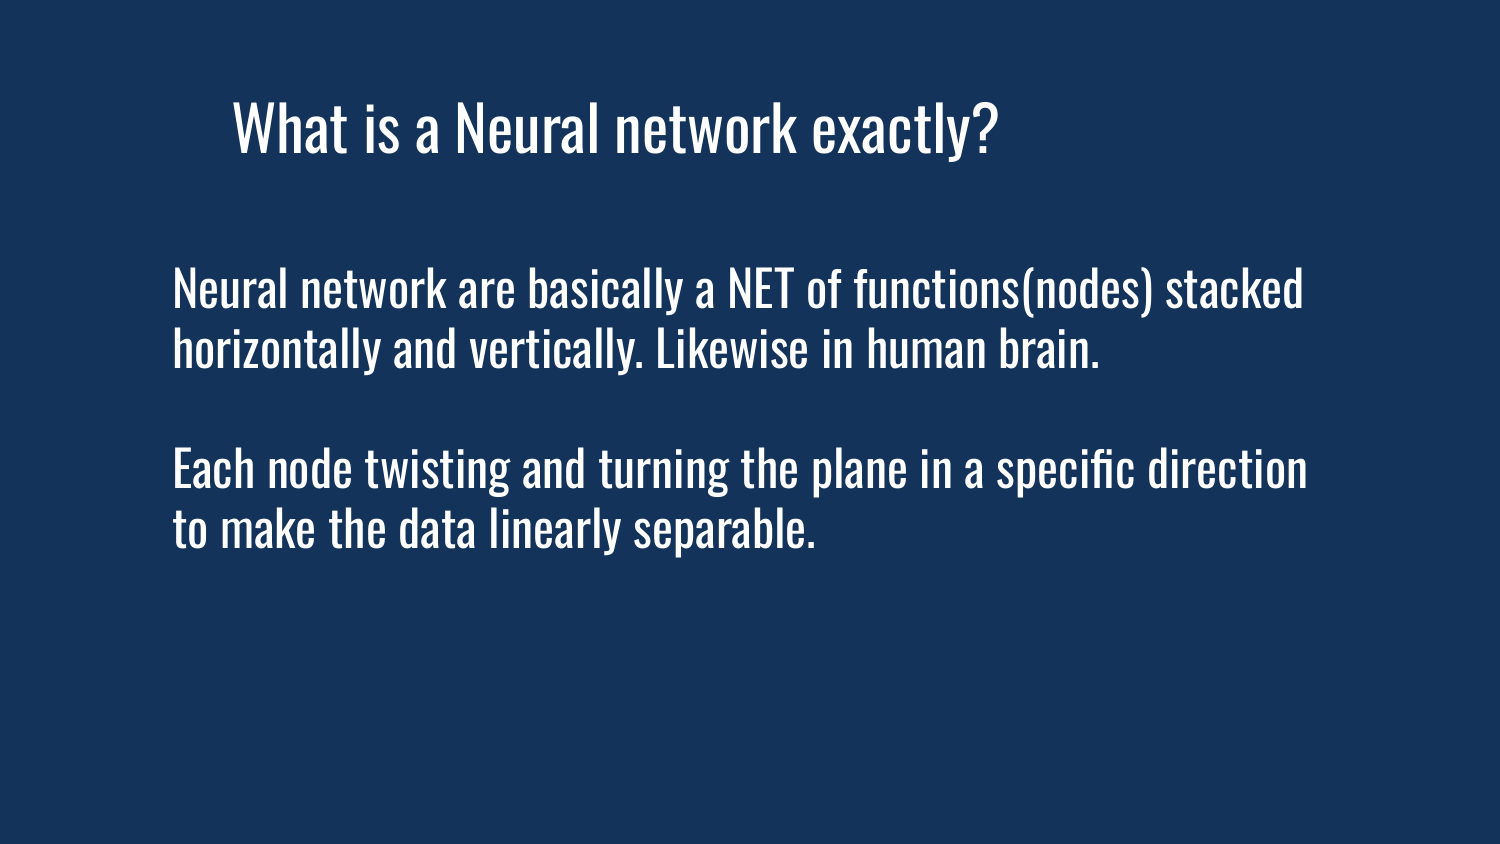

What is a Neural network exactly?
Neural network are basically a NET of functions(nodes) stacked horizontally and vertically. Likewise in human brain.

Each node twisting and turning the plane in a specific direction to make the data linearly separable.